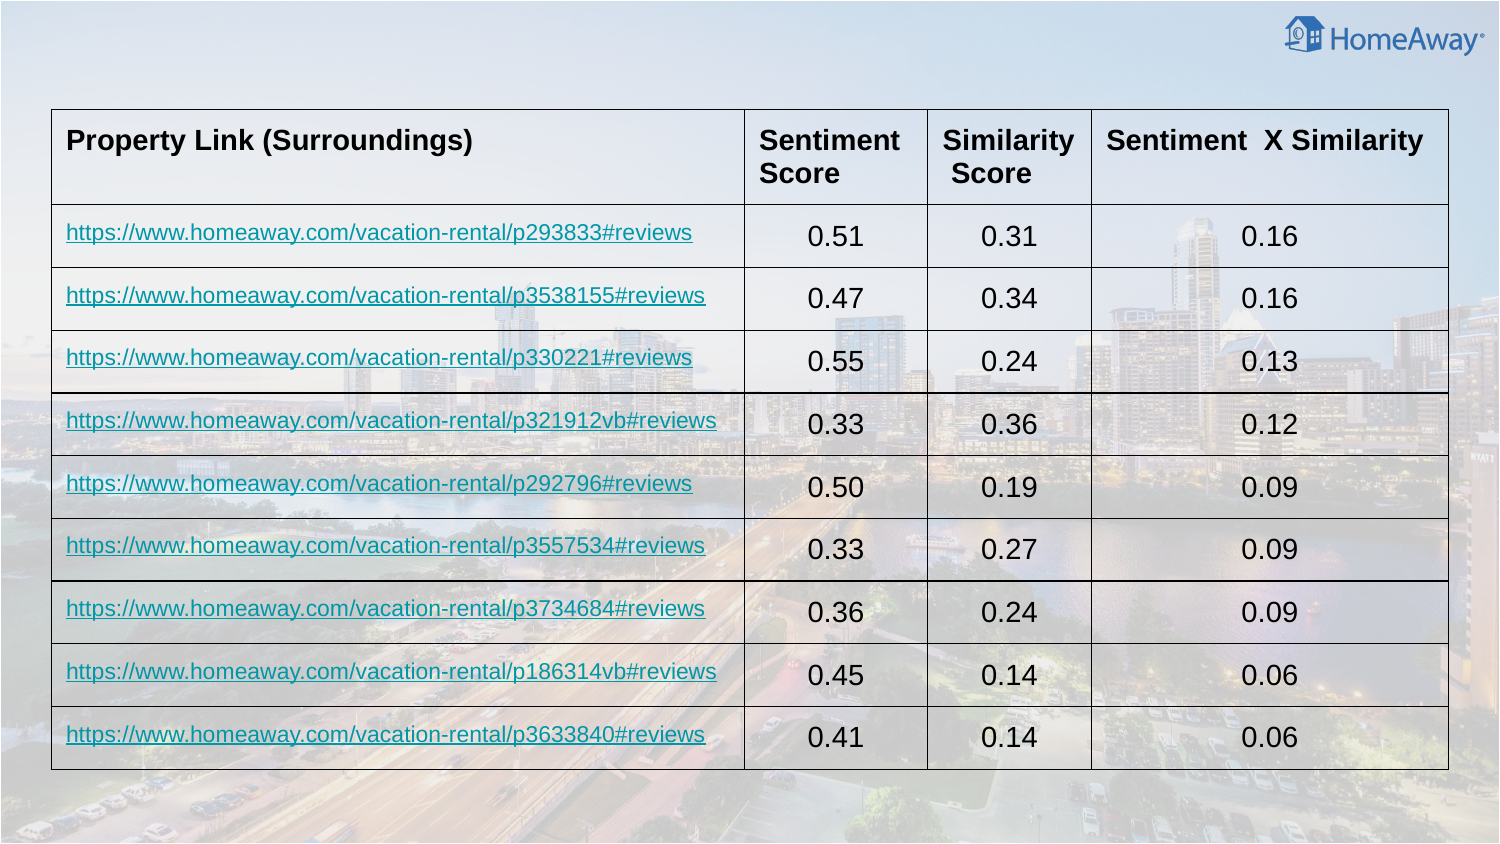

| Property Link (Surroundings) | Sentiment Score | Similarity Score | Sentiment X Similarity |
| --- | --- | --- | --- |
| https://www.homeaway.com/vacation-rental/p293833#reviews | 0.51 | 0.31 | 0.16 |
| https://www.homeaway.com/vacation-rental/p3538155#reviews | 0.47 | 0.34 | 0.16 |
| https://www.homeaway.com/vacation-rental/p330221#reviews | 0.55 | 0.24 | 0.13 |
| https://www.homeaway.com/vacation-rental/p321912vb#reviews | 0.33 | 0.36 | 0.12 |
| https://www.homeaway.com/vacation-rental/p292796#reviews | 0.50 | 0.19 | 0.09 |
| https://www.homeaway.com/vacation-rental/p3557534#reviews | 0.33 | 0.27 | 0.09 |
| https://www.homeaway.com/vacation-rental/p3734684#reviews | 0.36 | 0.24 | 0.09 |
| https://www.homeaway.com/vacation-rental/p186314vb#reviews | 0.45 | 0.14 | 0.06 |
| https://www.homeaway.com/vacation-rental/p3633840#reviews | 0.41 | 0.14 | 0.06 |